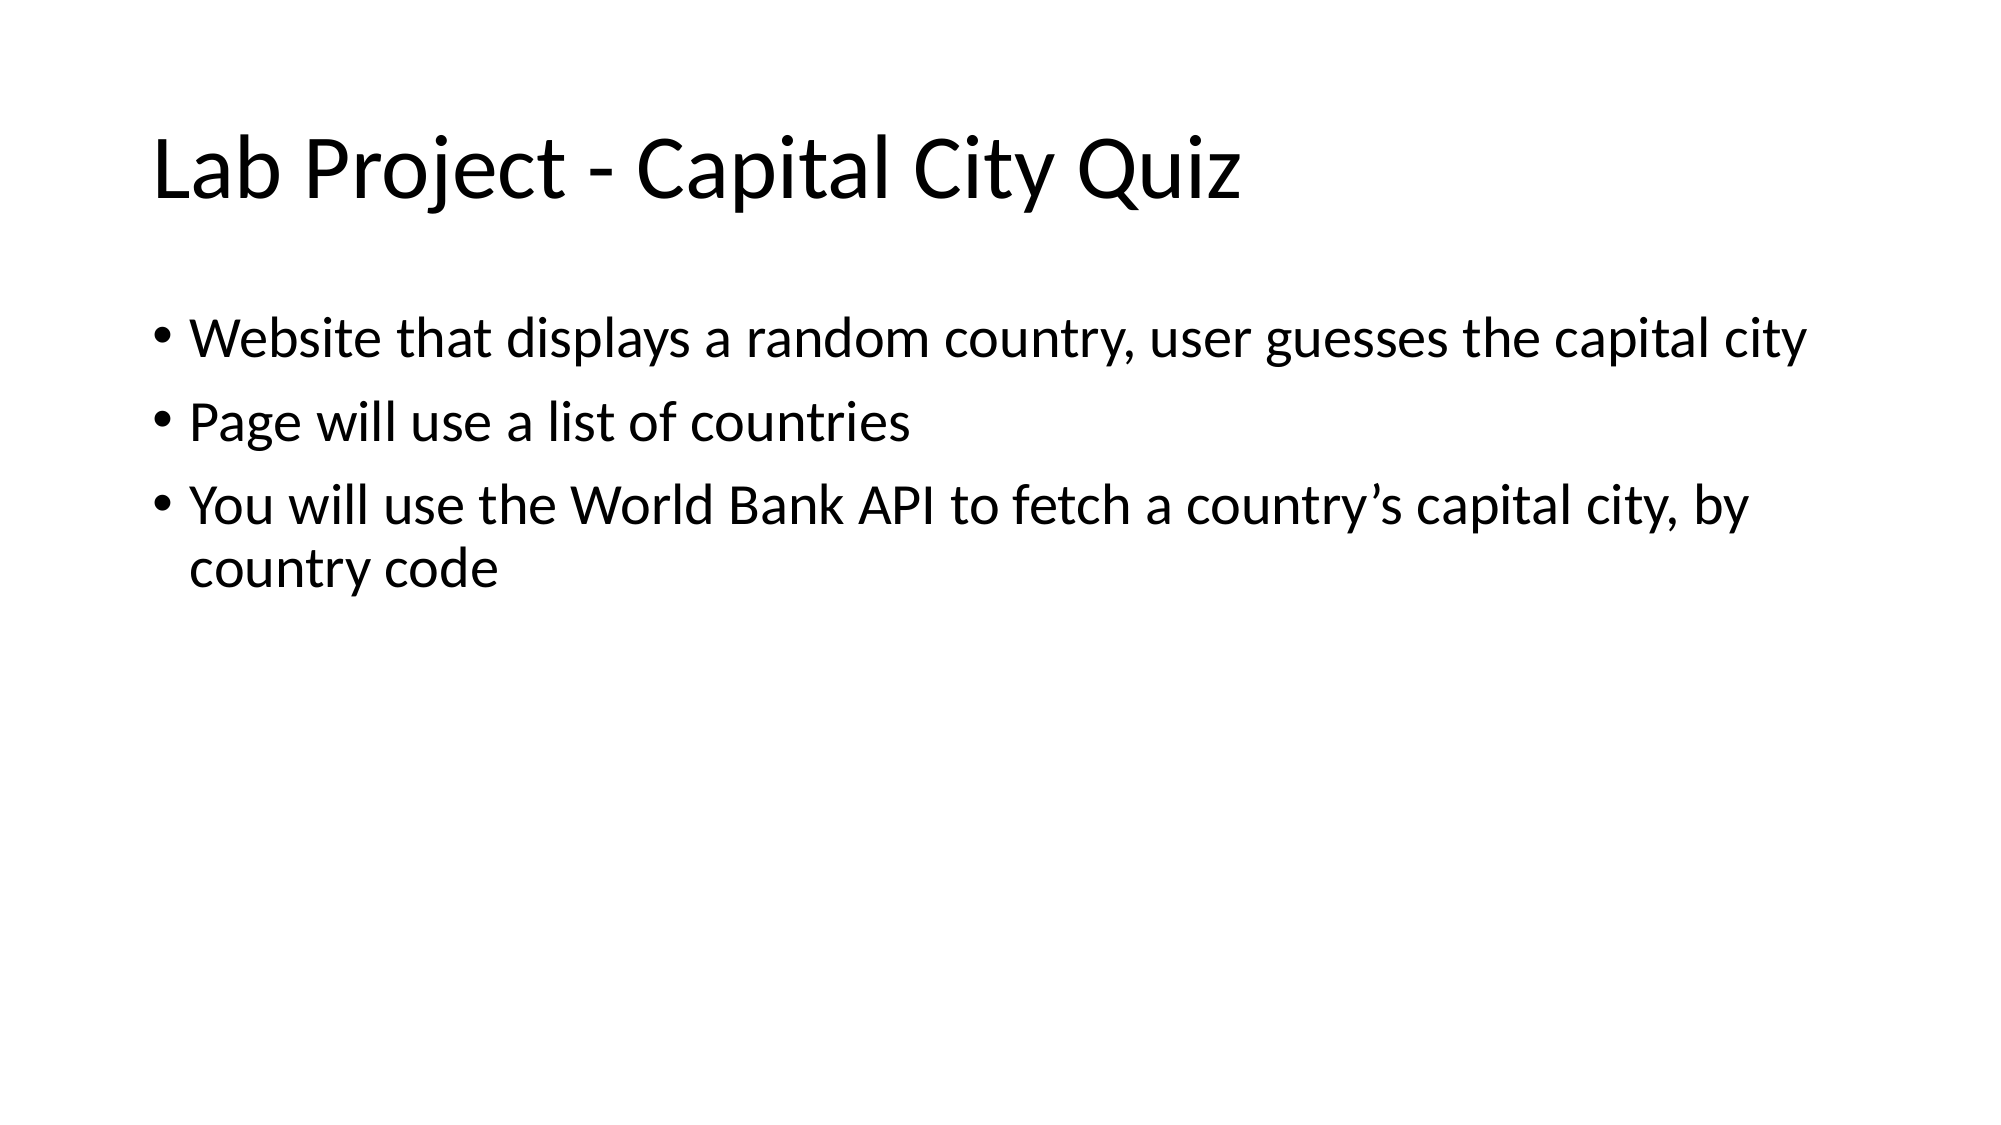

# Lab Project - Capital City Quiz
Website that displays a random country, user guesses the capital city
Page will use a list of countries
You will use the World Bank API to fetch a country’s capital city, by country code